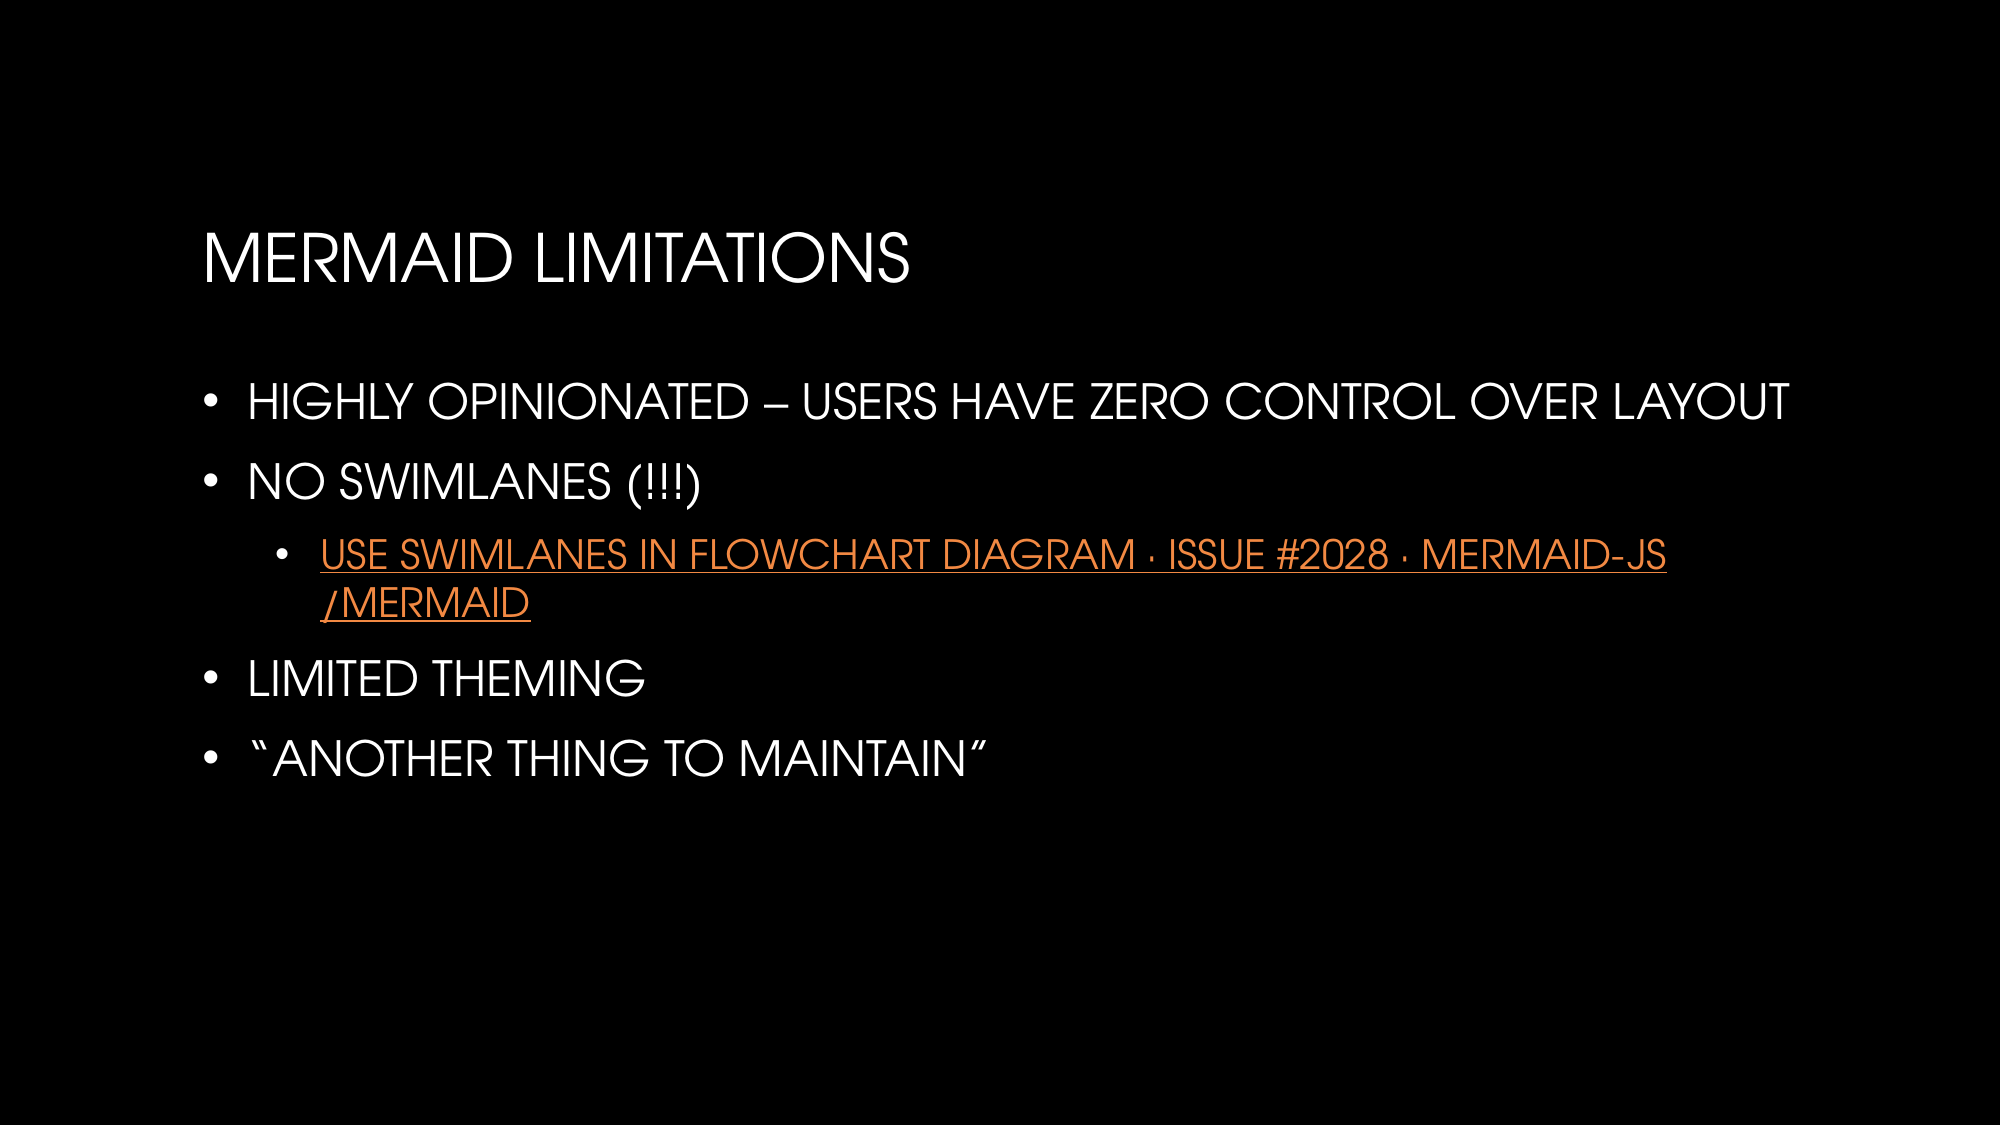

# Mermaid limitations
HIGHLY opinionated – users have zero control over layout
No swimlanes (!!!)
Use swimlanes in flowchart diagram · Issue #2028 · mermaid-js/mermaid
Limited theming
“Another thing to maintain”